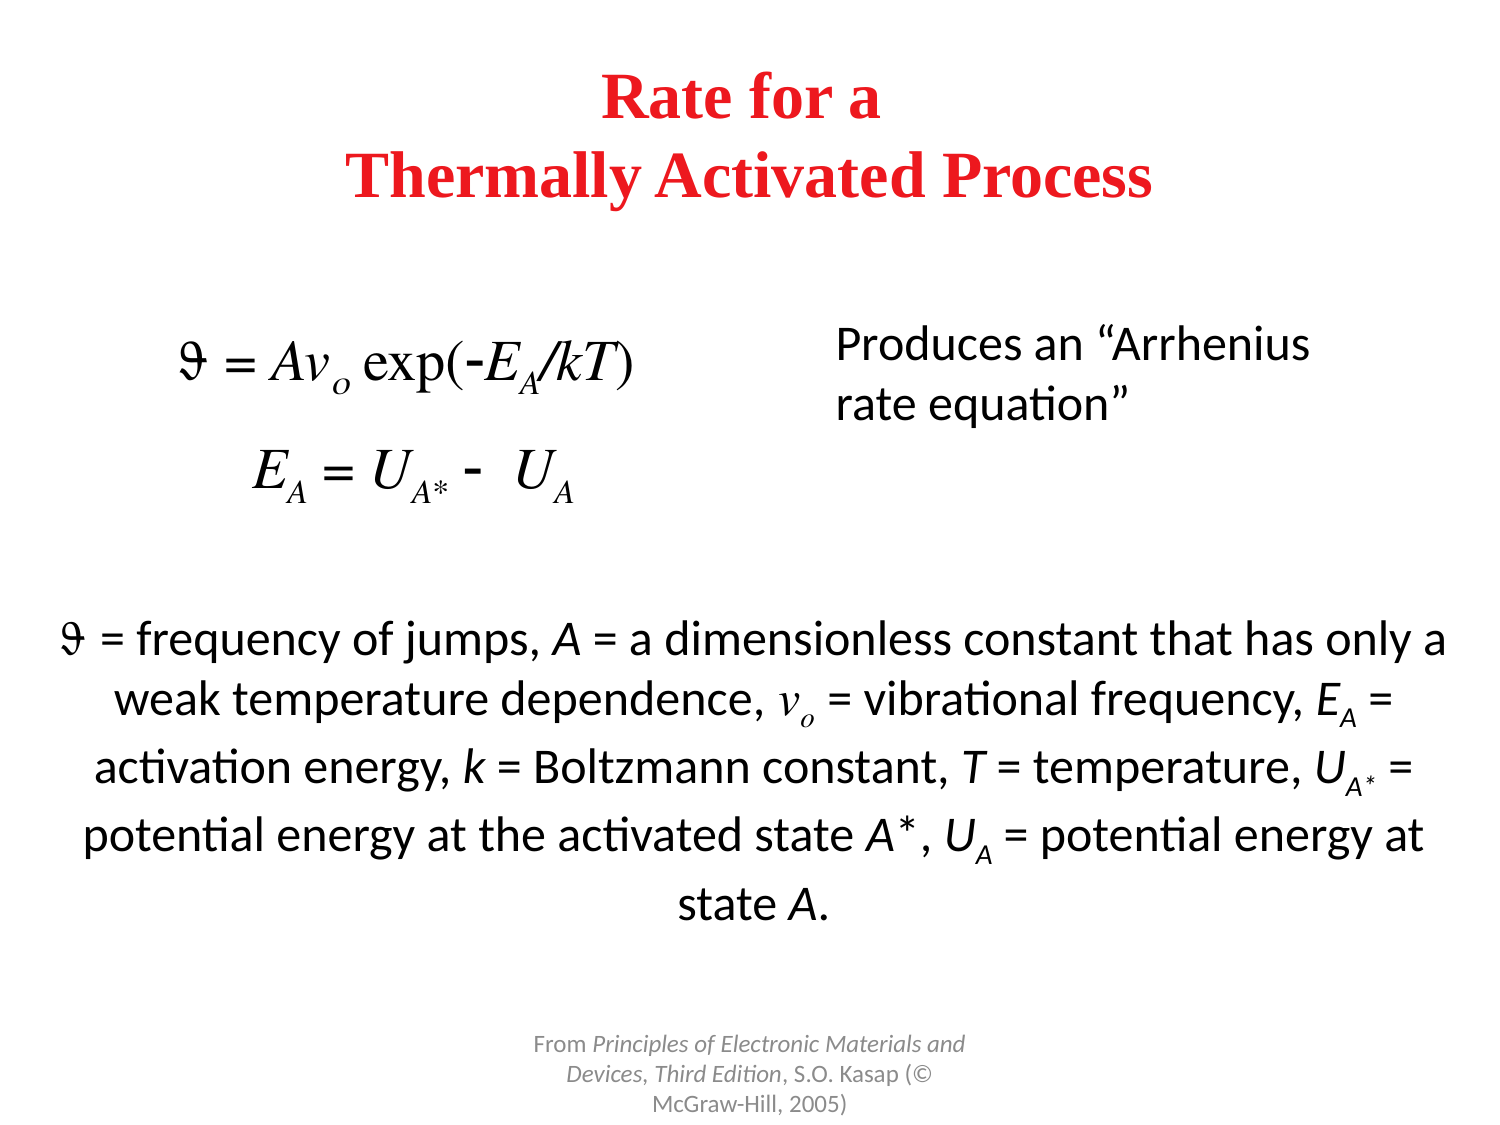

# Rate for a Thermally Activated Process
Produces an “Arrhenius rate equation”

ϑ = Avο exp(−EA/kT)
EA = UA* − UA
ϑ = frequency of jumps, A = a dimensionless constant that has only a weak temperature dependence, vo = vibrational frequency, EA = activation energy, k = Boltzmann constant, T = temperature, UA* = potential energy at the activated state A*, UA = potential energy at state A.
From Principles of Electronic Materials and Devices, Third Edition, S.O. Kasap (© McGraw-Hill, 2005)